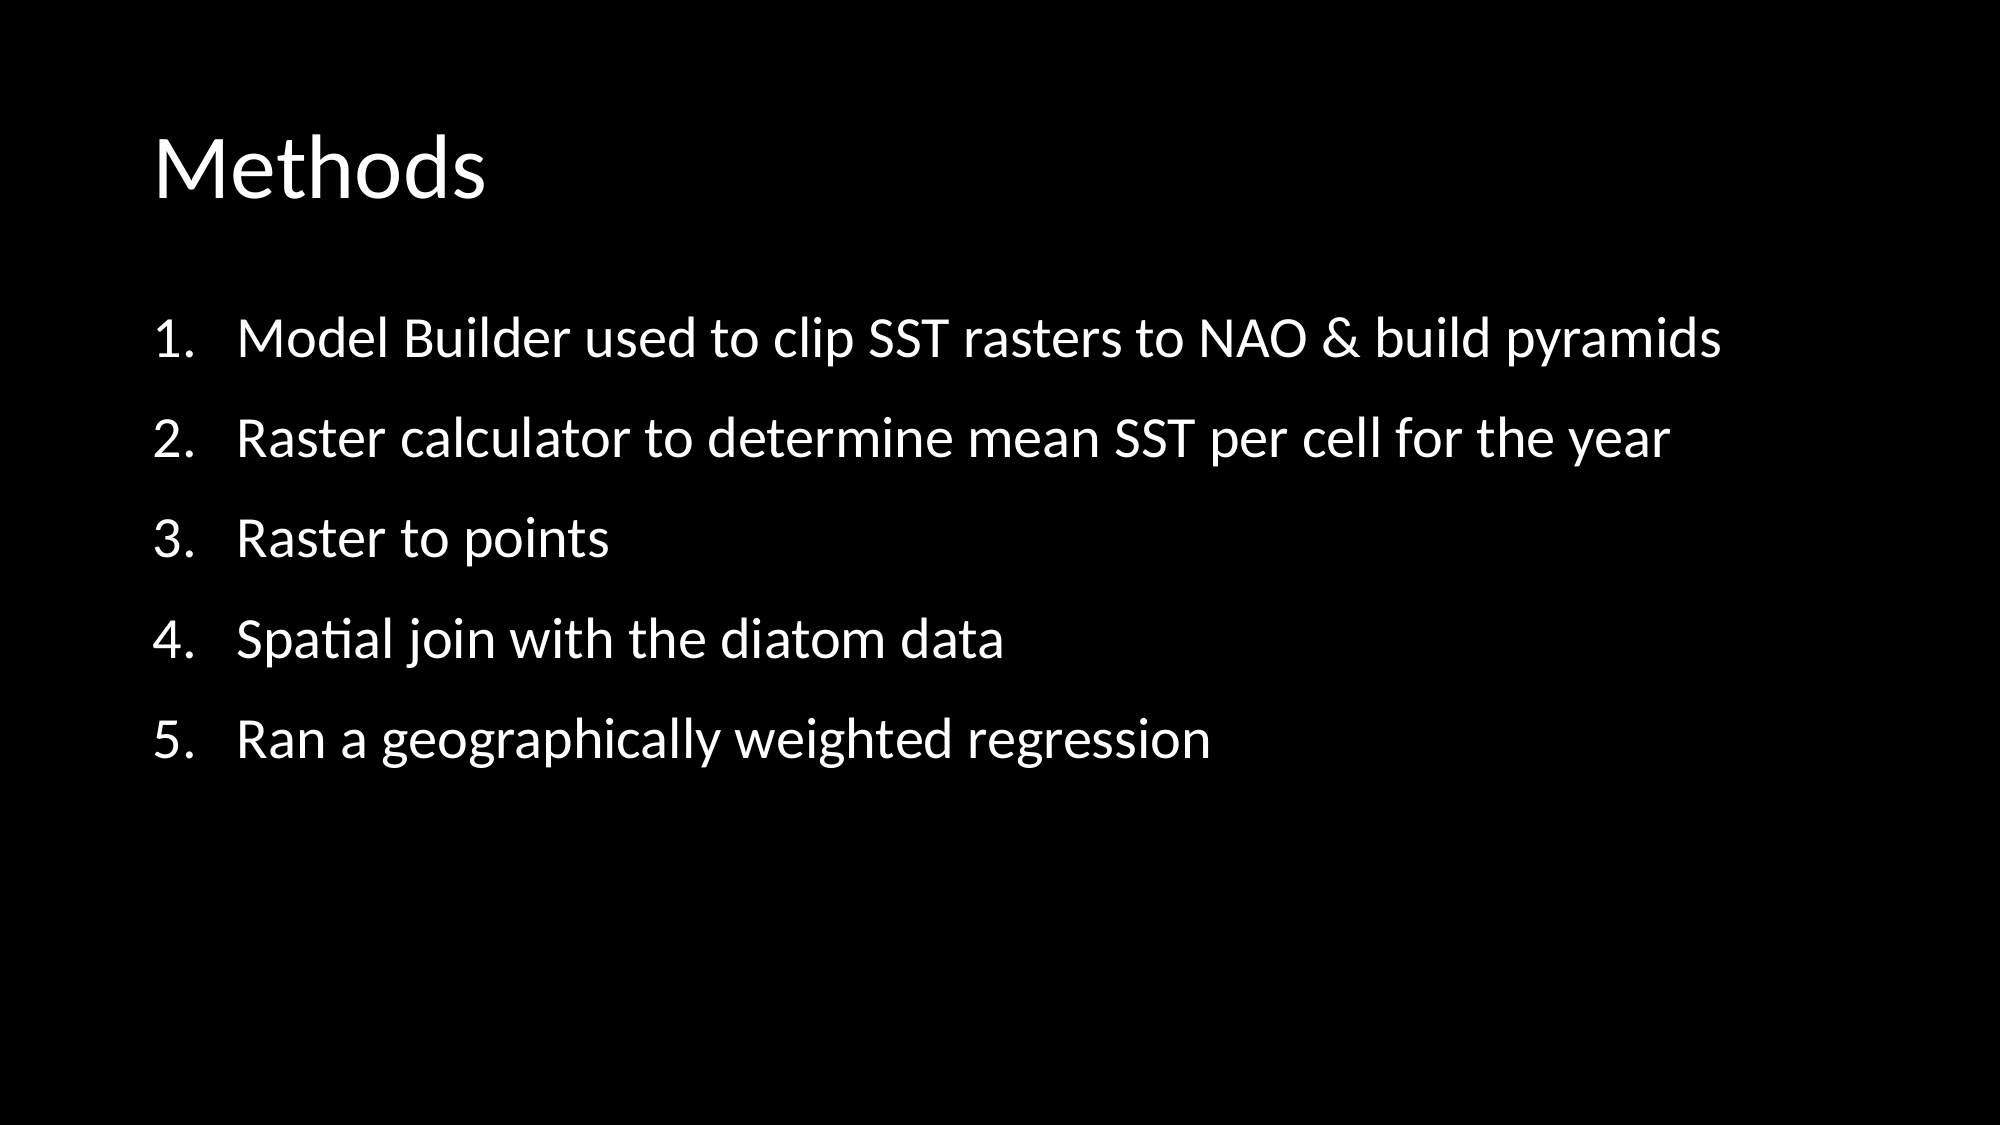

# Methods
Model Builder used to clip SST rasters to NAO & build pyramids
Raster calculator to determine mean SST per cell for the year
Raster to points
Spatial join with the diatom data
Ran a geographically weighted regression